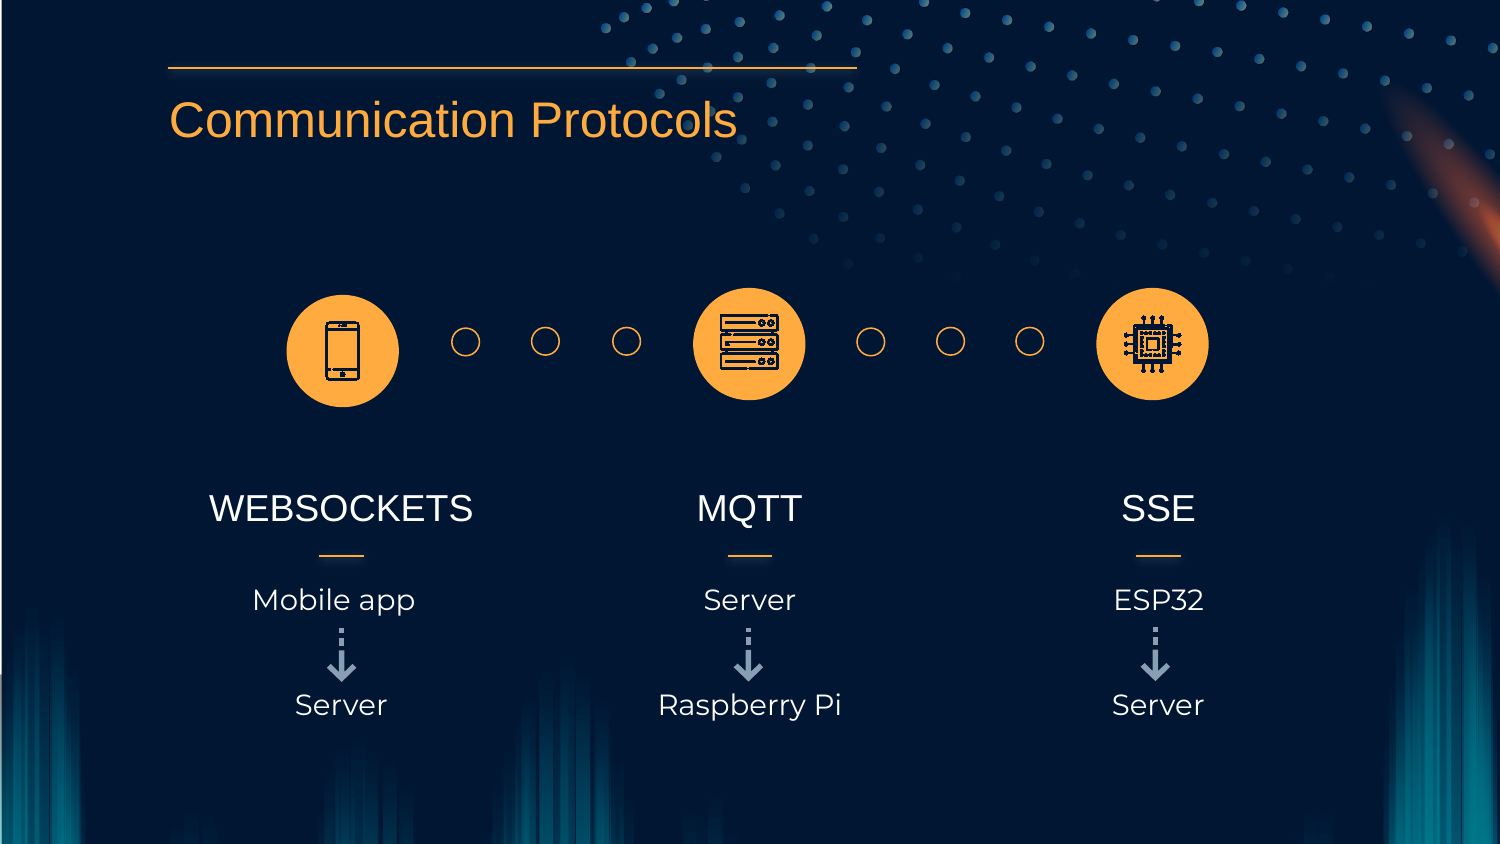

Communication Protocols

WEBSOCKETS
# MQTT
SSE
Mobile app

Server
Server

Raspberry Pi
ESP32

Server